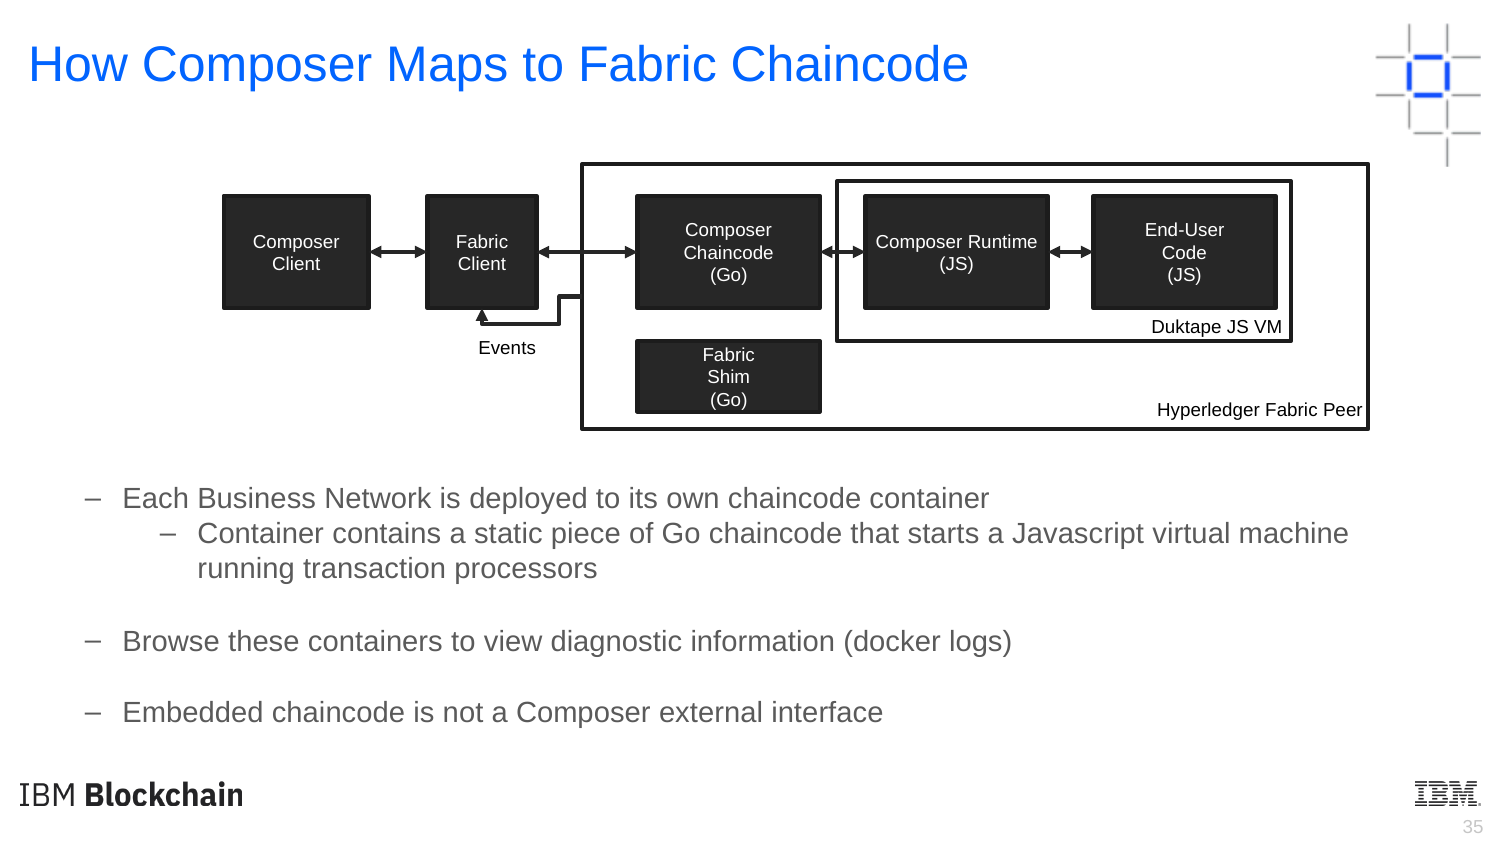

How Composer Maps to Fabric Chaincode

Composer
Client

Fabric
Client

Composer Chaincode
(Go)

Composer Runtime (JS)

End-User
Code
(JS)

Duktape JS VM
Events
Fabric
Shim
(Go)

Hyperledger Fabric Peer
Each Business Network is deployed to its own chaincode container
Container contains a static piece of Go chaincode that starts a Javascript virtual machine running transaction processors

Browse these containers to view diagnostic information (docker logs)

Embedded chaincode is not a Composer external interface
35